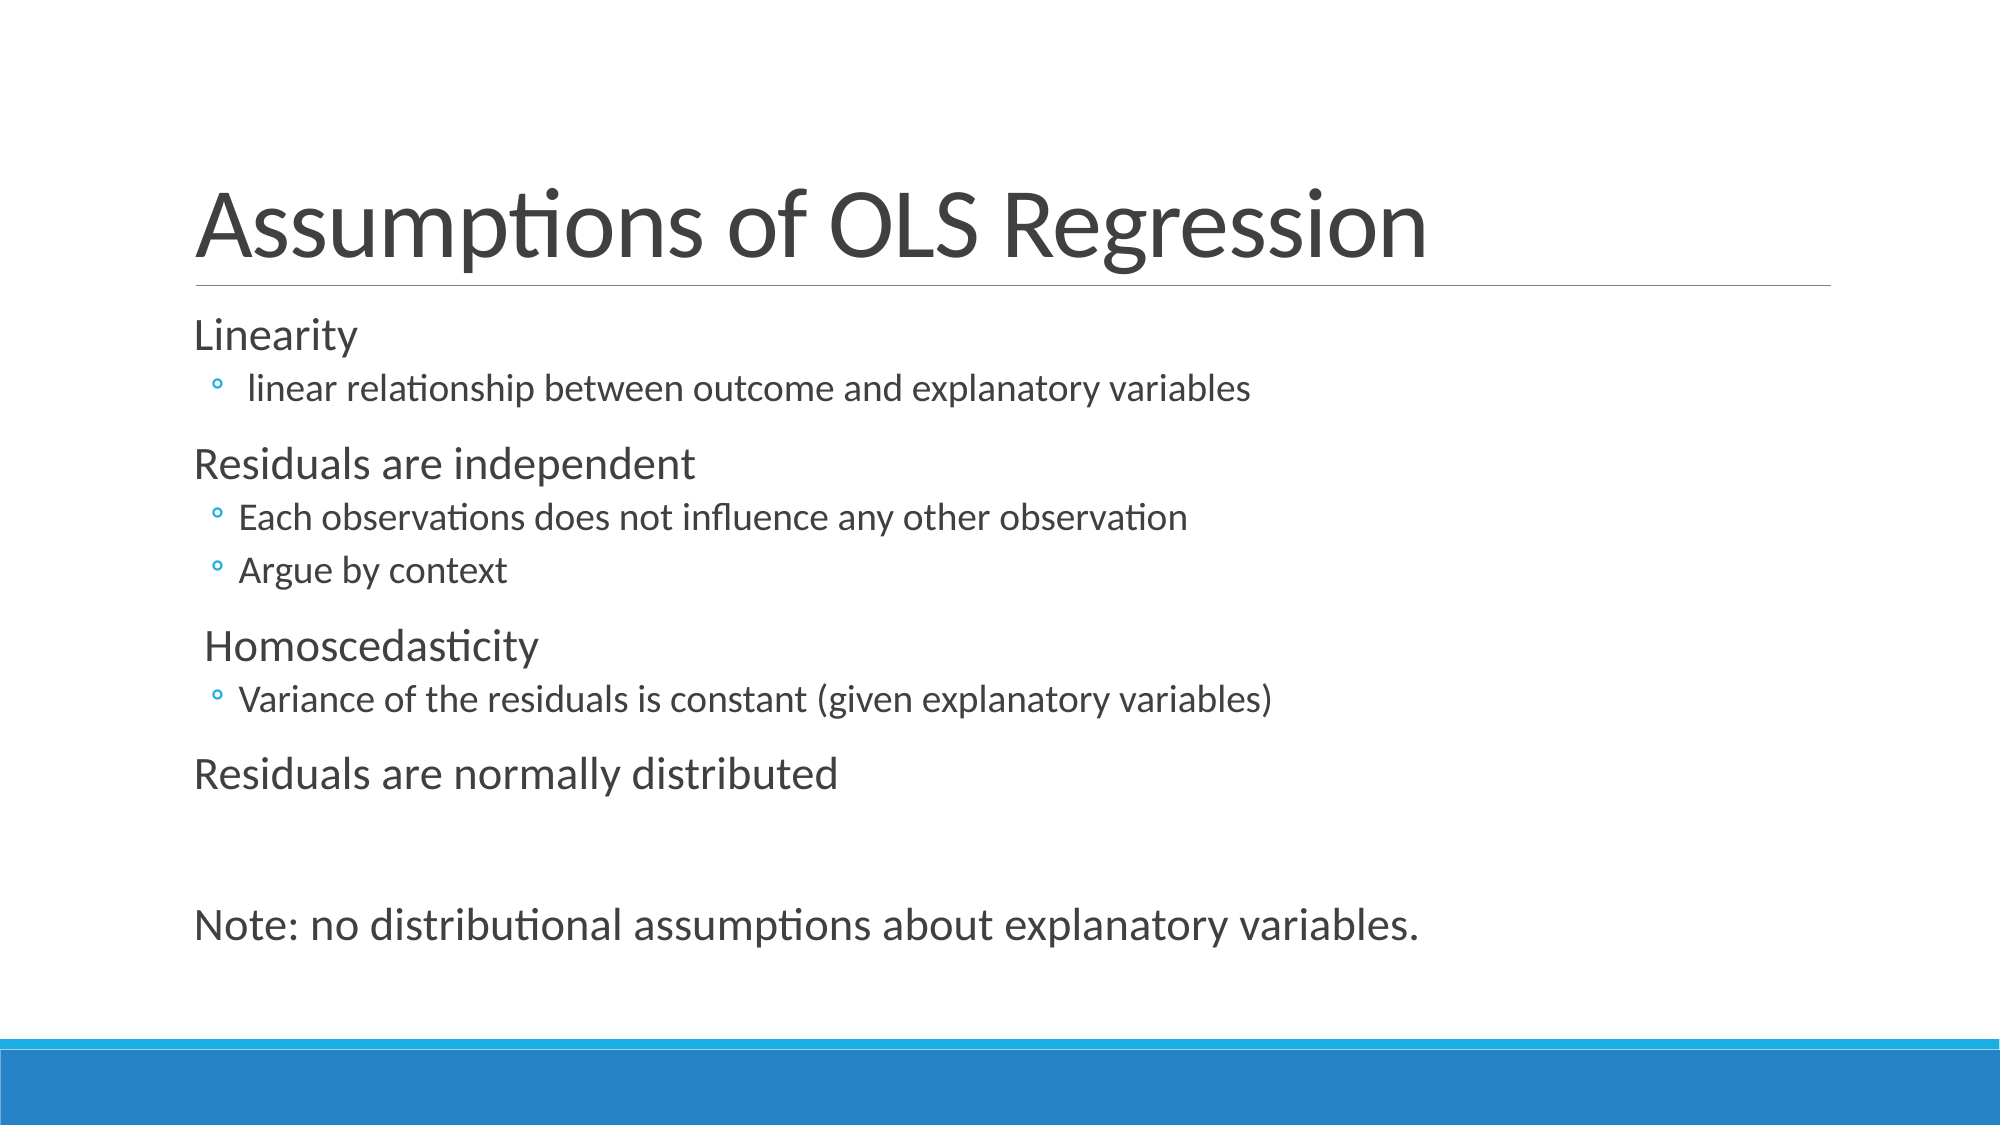

# Assumptions of OLS Regression
Linearity
 linear relationship between outcome and explanatory variables
Residuals are independent
Each observations does not influence any other observation
Argue by context
 Homoscedasticity
Variance of the residuals is constant (given explanatory variables)
Residuals are normally distributed

Note: no distributional assumptions about explanatory variables.